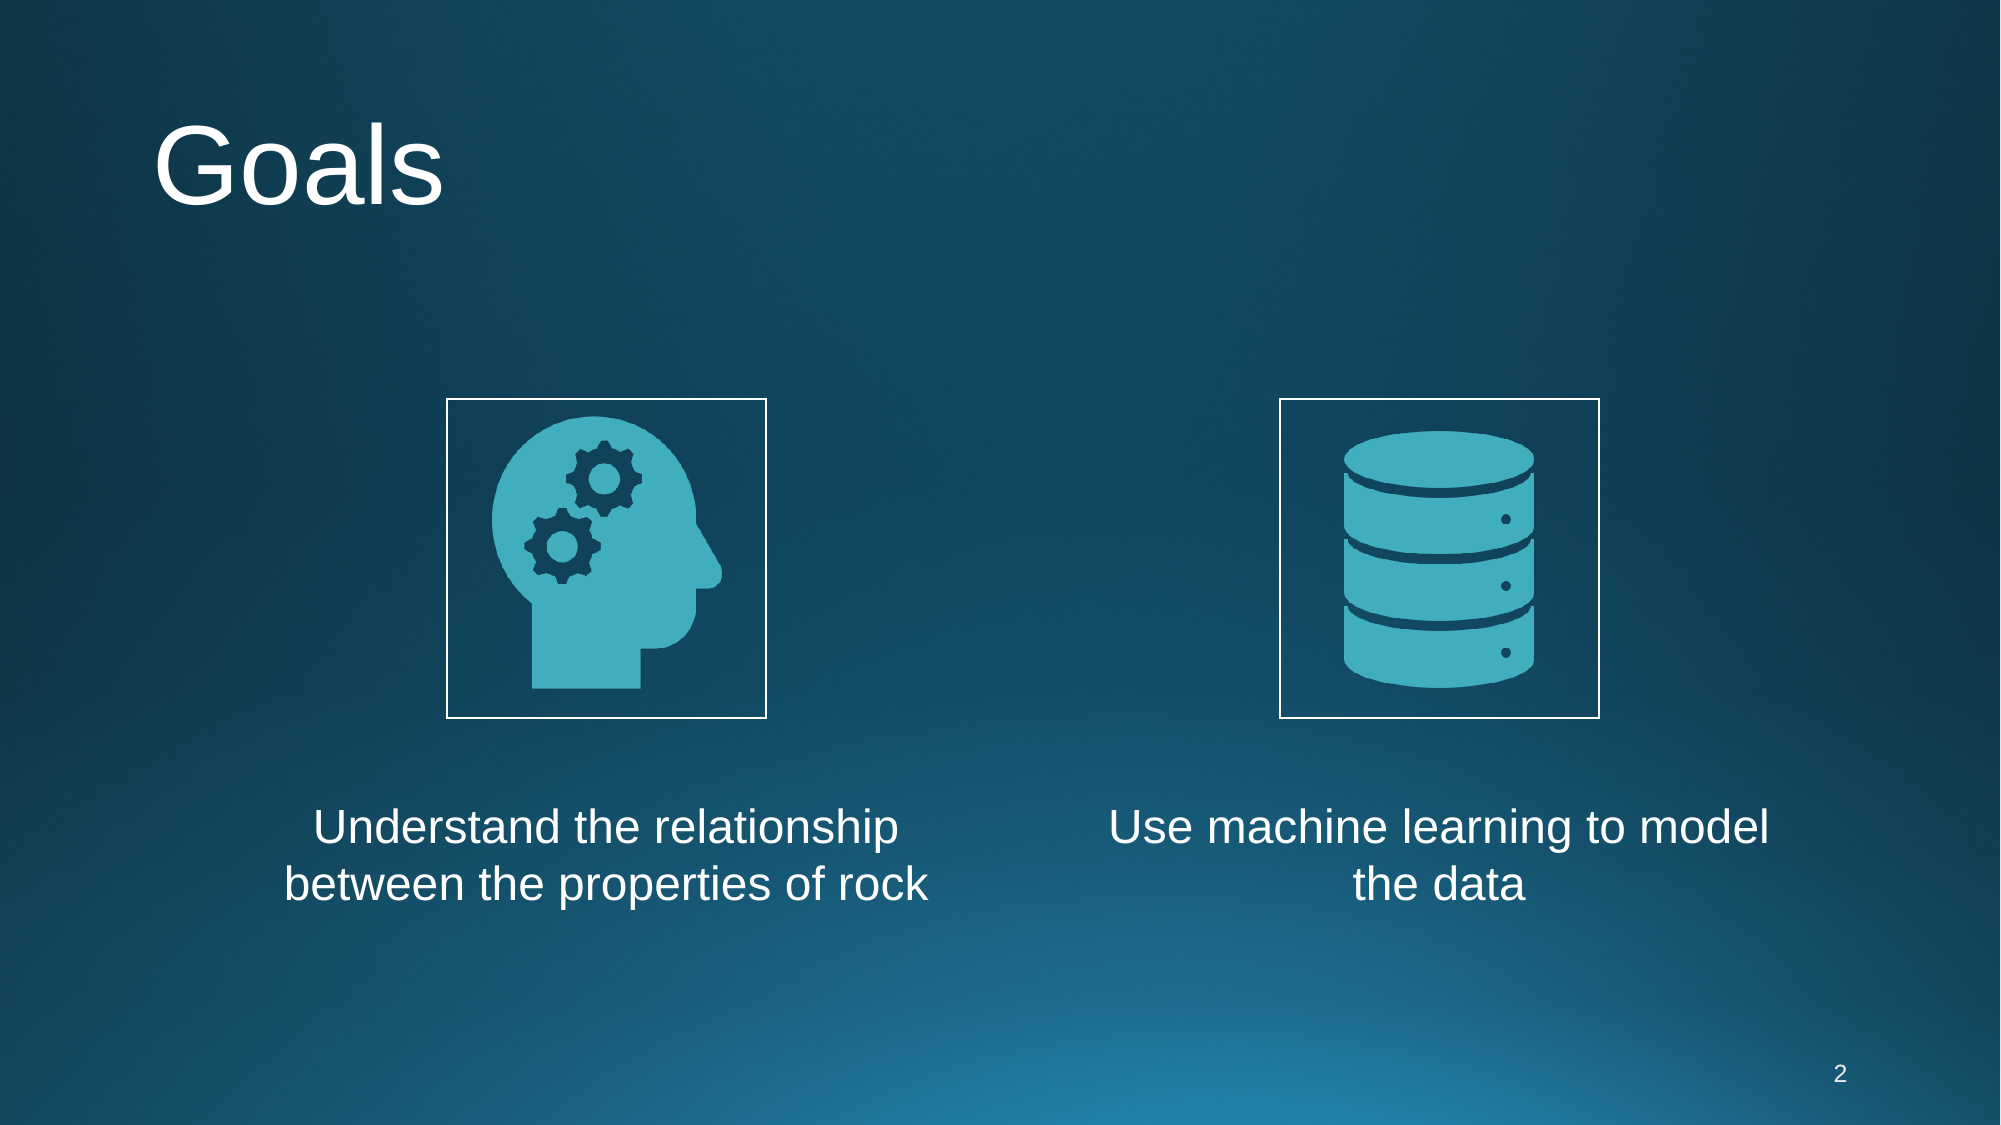

# Goals
Understand the relationship between the properties of rock
Use machine learning to model the data
2